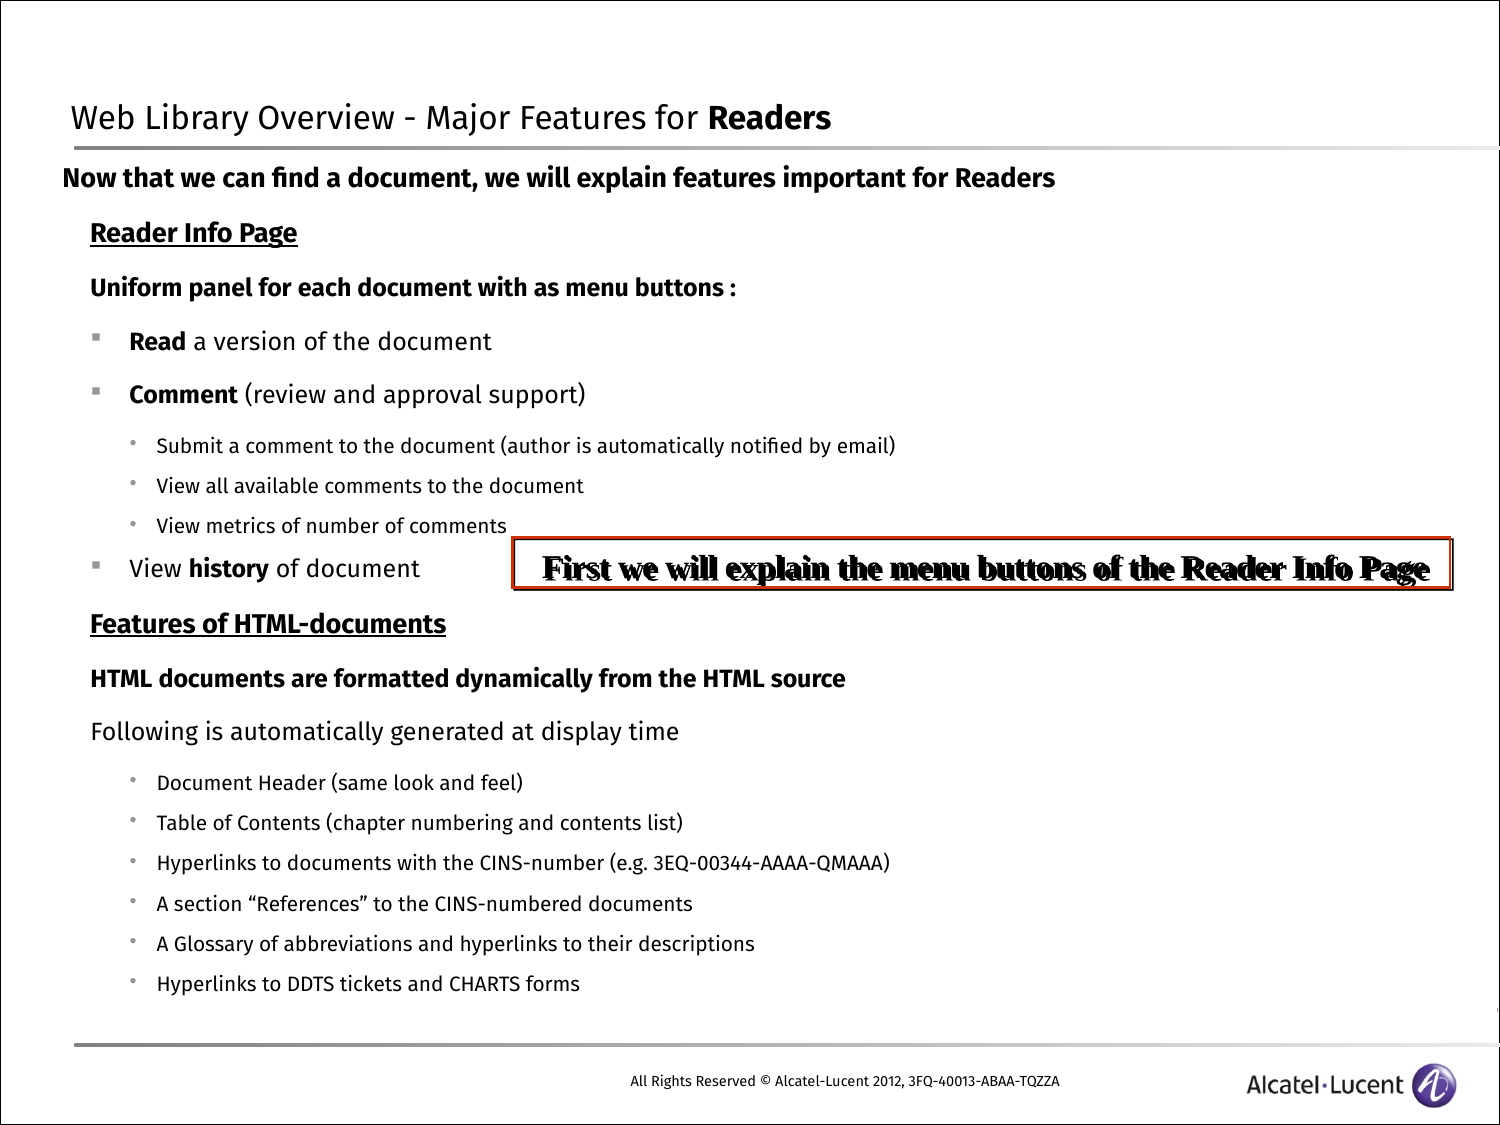

# Web Library Overview - Major Features for Readers
Now that we can find a document, we will explain features important for Readers
Reader Info Page
Uniform panel for each document with as menu buttons :
Read a version of the document
Comment (review and approval support)
Submit a comment to the document (author is automatically notified by email)
View all available comments to the document
View metrics of number of comments
View history of document
Features of HTML-documents
HTML documents are formatted dynamically from the HTML source
Following is automatically generated at display time
Document Header (same look and feel)
Table of Contents (chapter numbering and contents list)
Hyperlinks to documents with the CINS-number (e.g. 3EQ-00344-AAAA-QMAAA)
A section “References” to the CINS-numbered documents
A Glossary of abbreviations and hyperlinks to their descriptions
Hyperlinks to DDTS tickets and CHARTS forms

First we will explain the menu buttons of the Reader Info Page